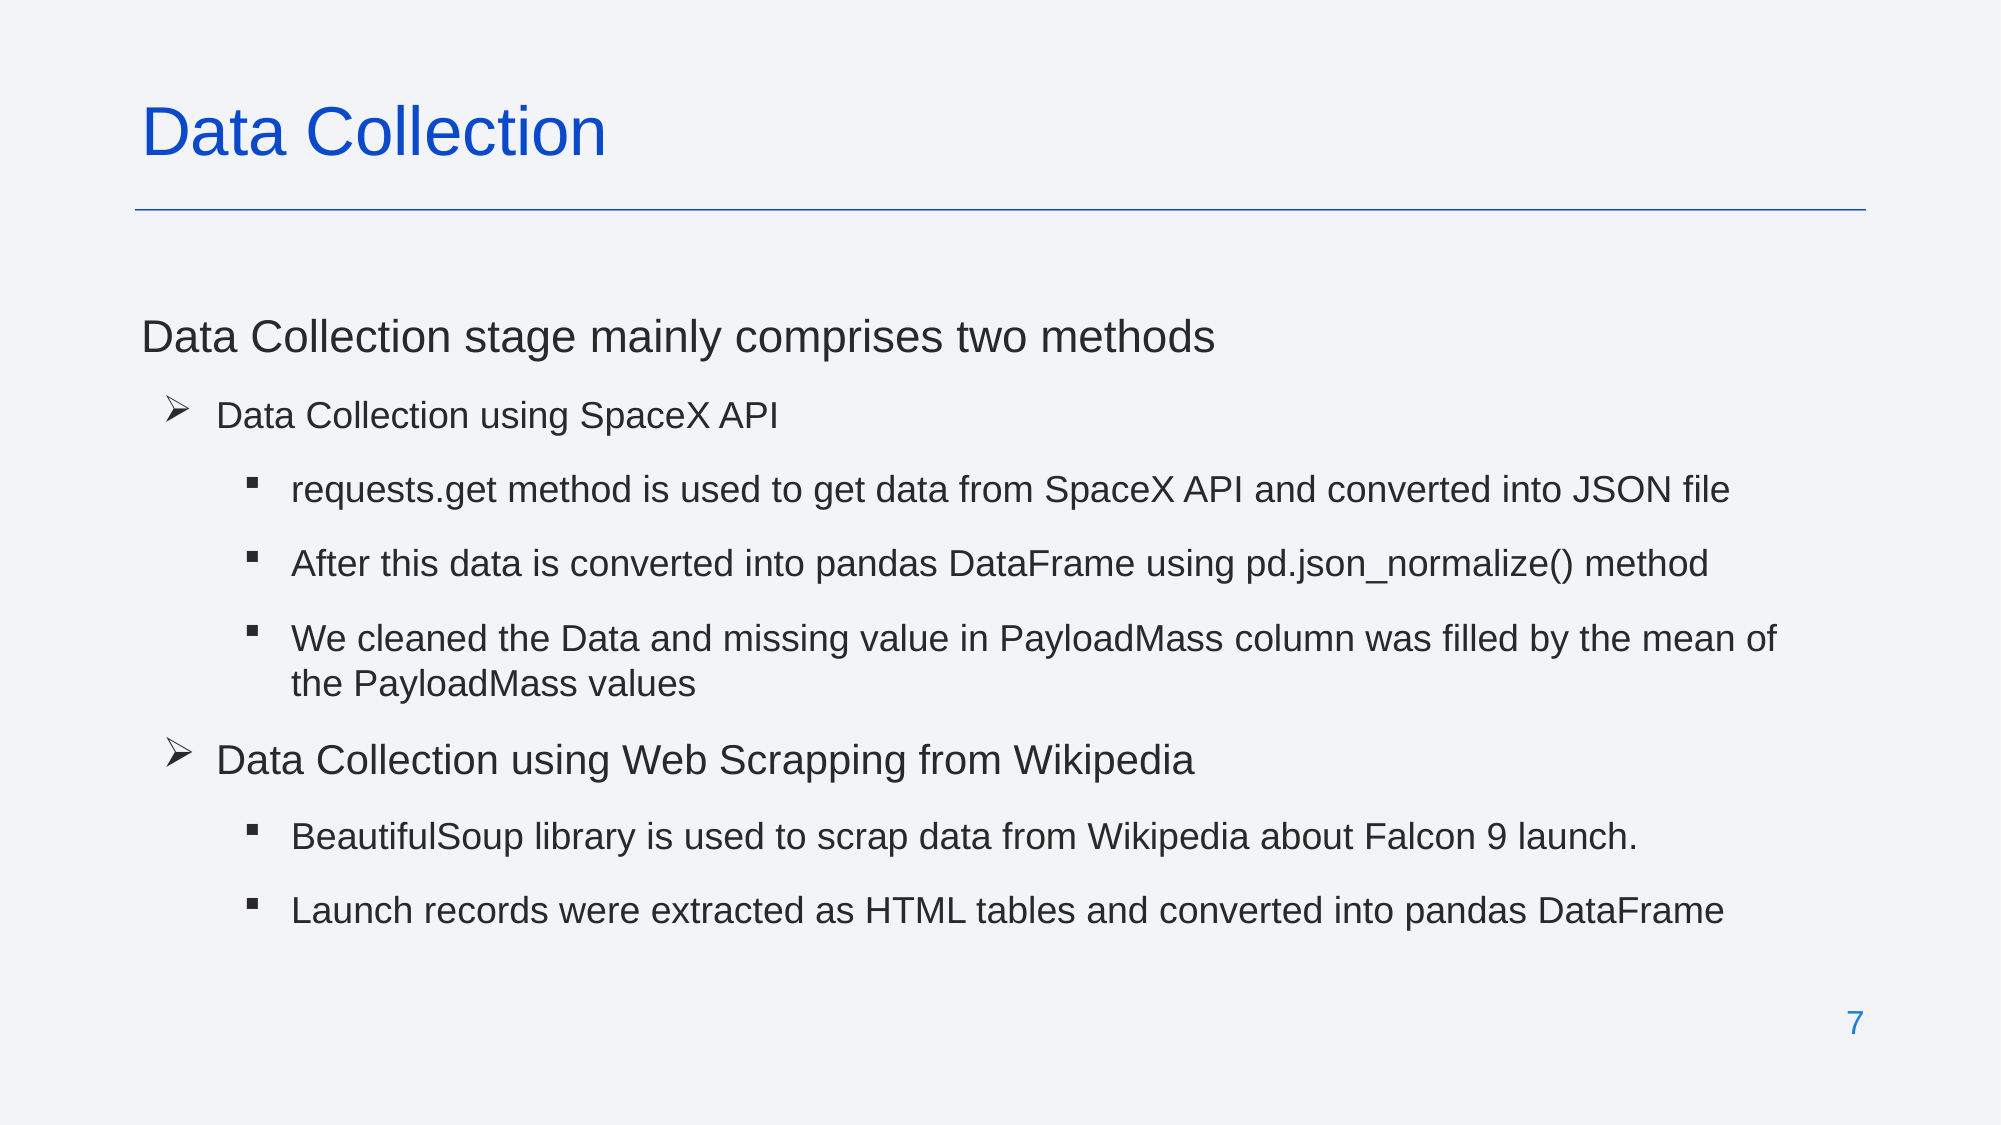

Data Collection
Data Collection stage mainly comprises two methods
Data Collection using SpaceX API
requests.get method is used to get data from SpaceX API and converted into JSON file
After this data is converted into pandas DataFrame using pd.json_normalize() method
We cleaned the Data and missing value in PayloadMass column was filled by the mean of the PayloadMass values
Data Collection using Web Scrapping from Wikipedia
BeautifulSoup library is used to scrap data from Wikipedia about Falcon 9 launch.
Launch records were extracted as HTML tables and converted into pandas DataFrame

7